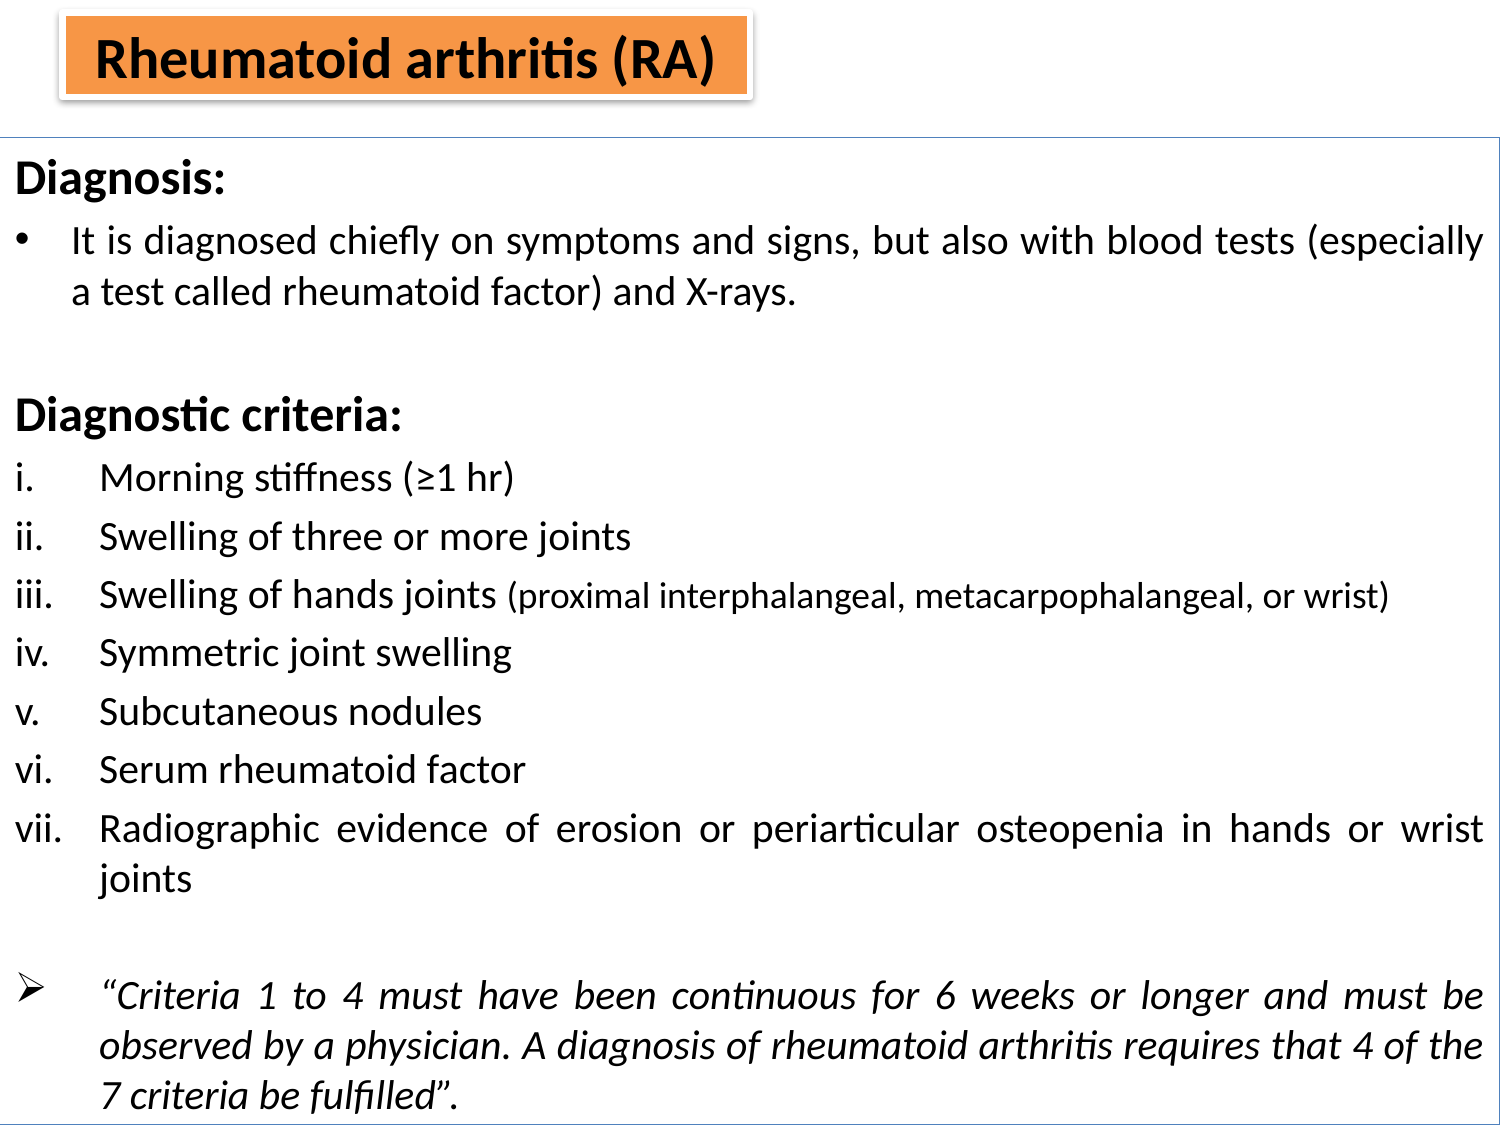

Rheumatoid arthritis (RA)
Diagnosis:
It is diagnosed chiefly on symptoms and signs, but also with blood tests (especially a test called rheumatoid factor) and X-rays.

Diagnostic criteria:
Morning stiffness (≥1 hr)
Swelling of three or more joints
Swelling of hands joints (proximal interphalangeal, metacarpophalangeal, or wrist)
Symmetric joint swelling
Subcutaneous nodules
Serum rheumatoid factor
Radiographic evidence of erosion or periarticular osteopenia in hands or wrist joints

“Criteria 1 to 4 must have been continuous for 6 weeks or longer and must be observed by a physician. A diagnosis of rheumatoid arthritis requires that 4 of the 7 criteria be fulfilled”.